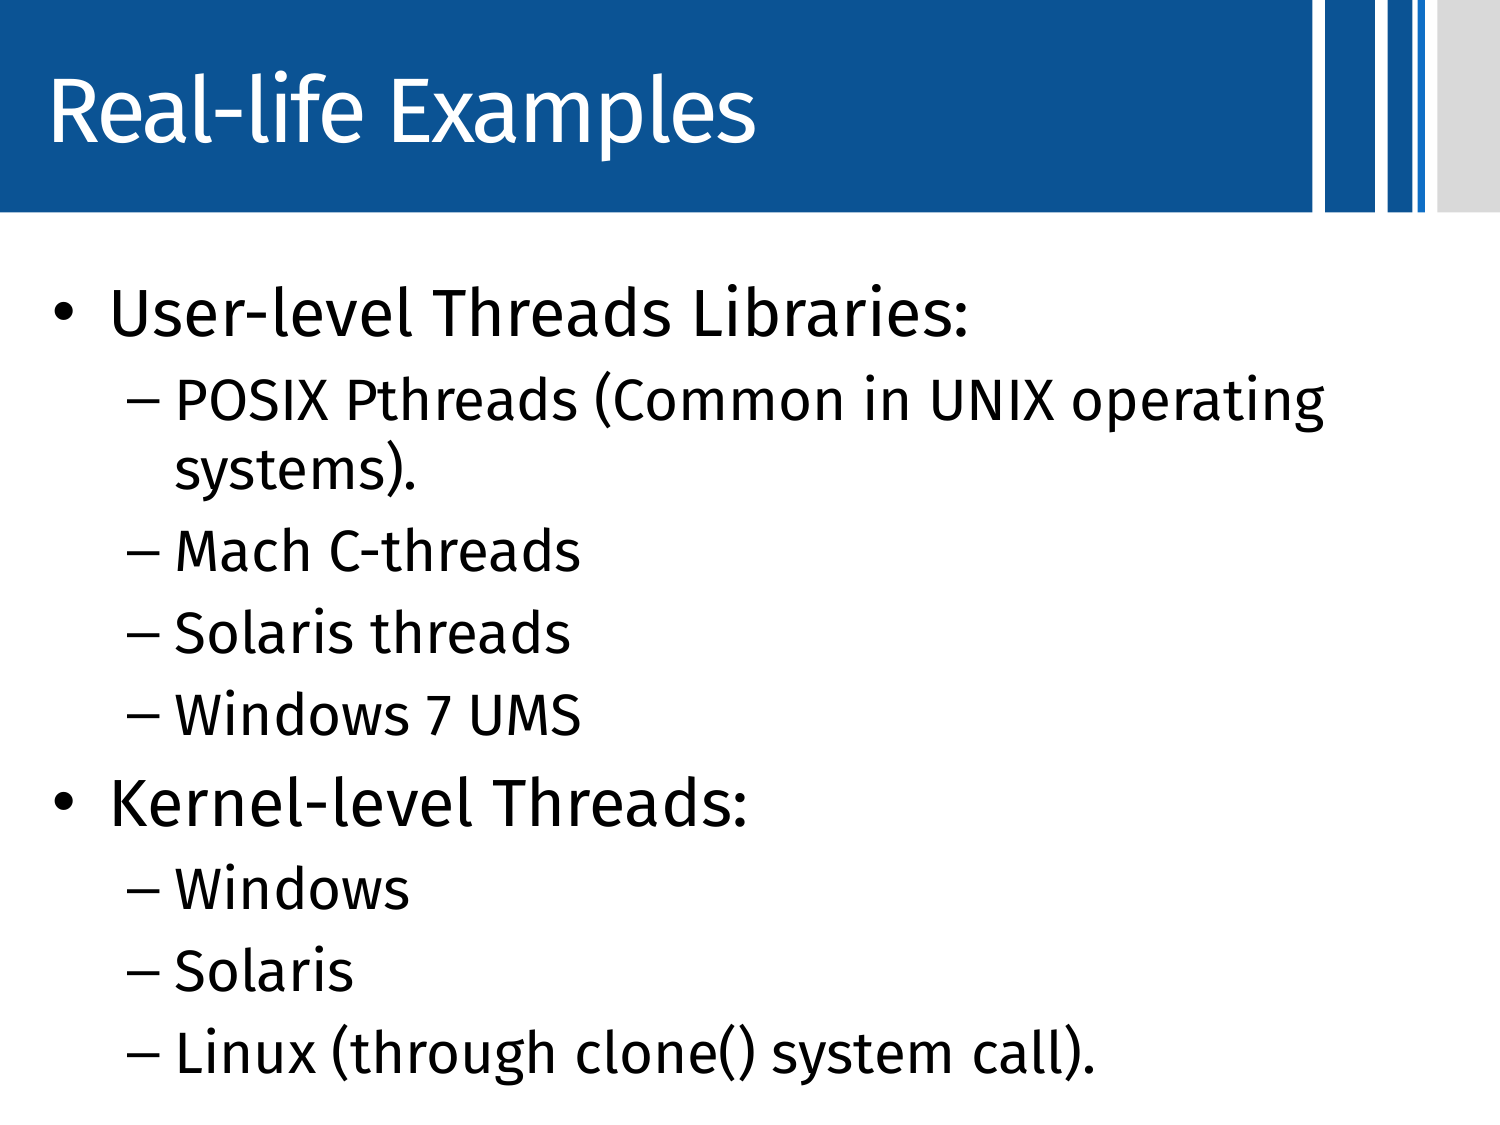

# Real-life Examples
User-level Threads Libraries:
POSIX Pthreads (Common in UNIX operating systems).
Mach C-threads
Solaris threads
Windows 7 UMS
Kernel-level Threads:
Windows
Solaris
Linux (through clone() system call).